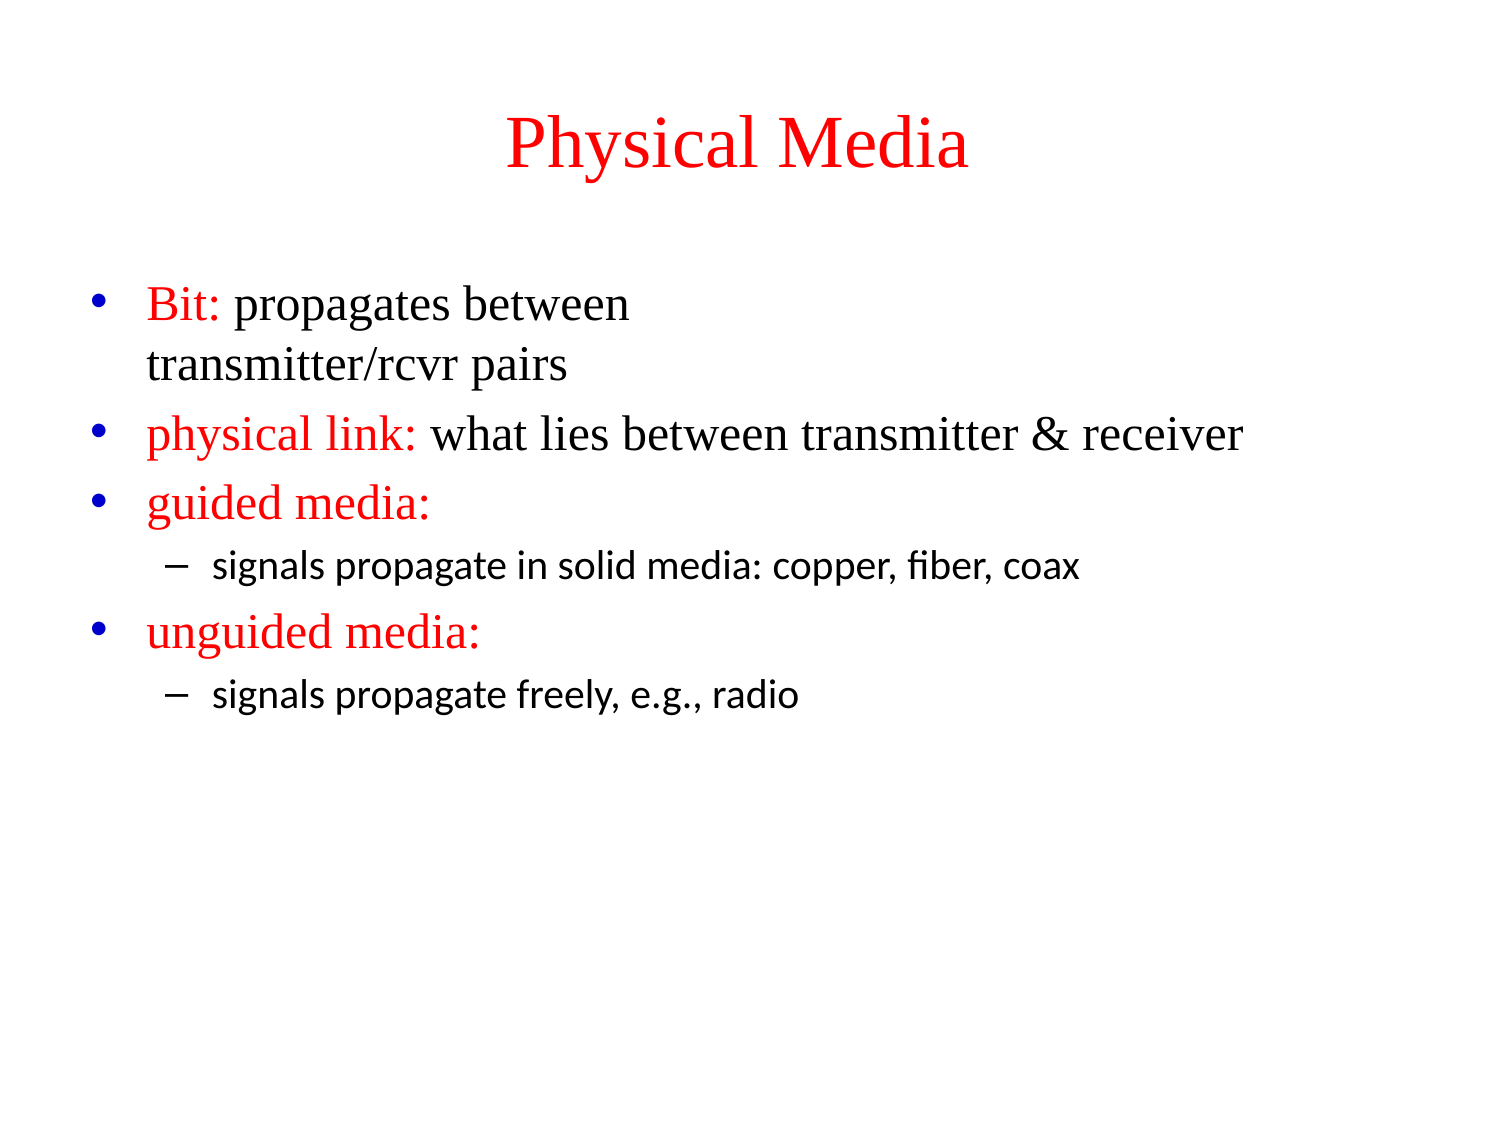

# Physical Media
Bit: propagates between
transmitter/rcvr pairs
physical link: what lies between transmitter & receiver
guided media:
signals propagate in solid media: copper, fiber, coax
unguided media:
signals propagate freely, e.g., radio